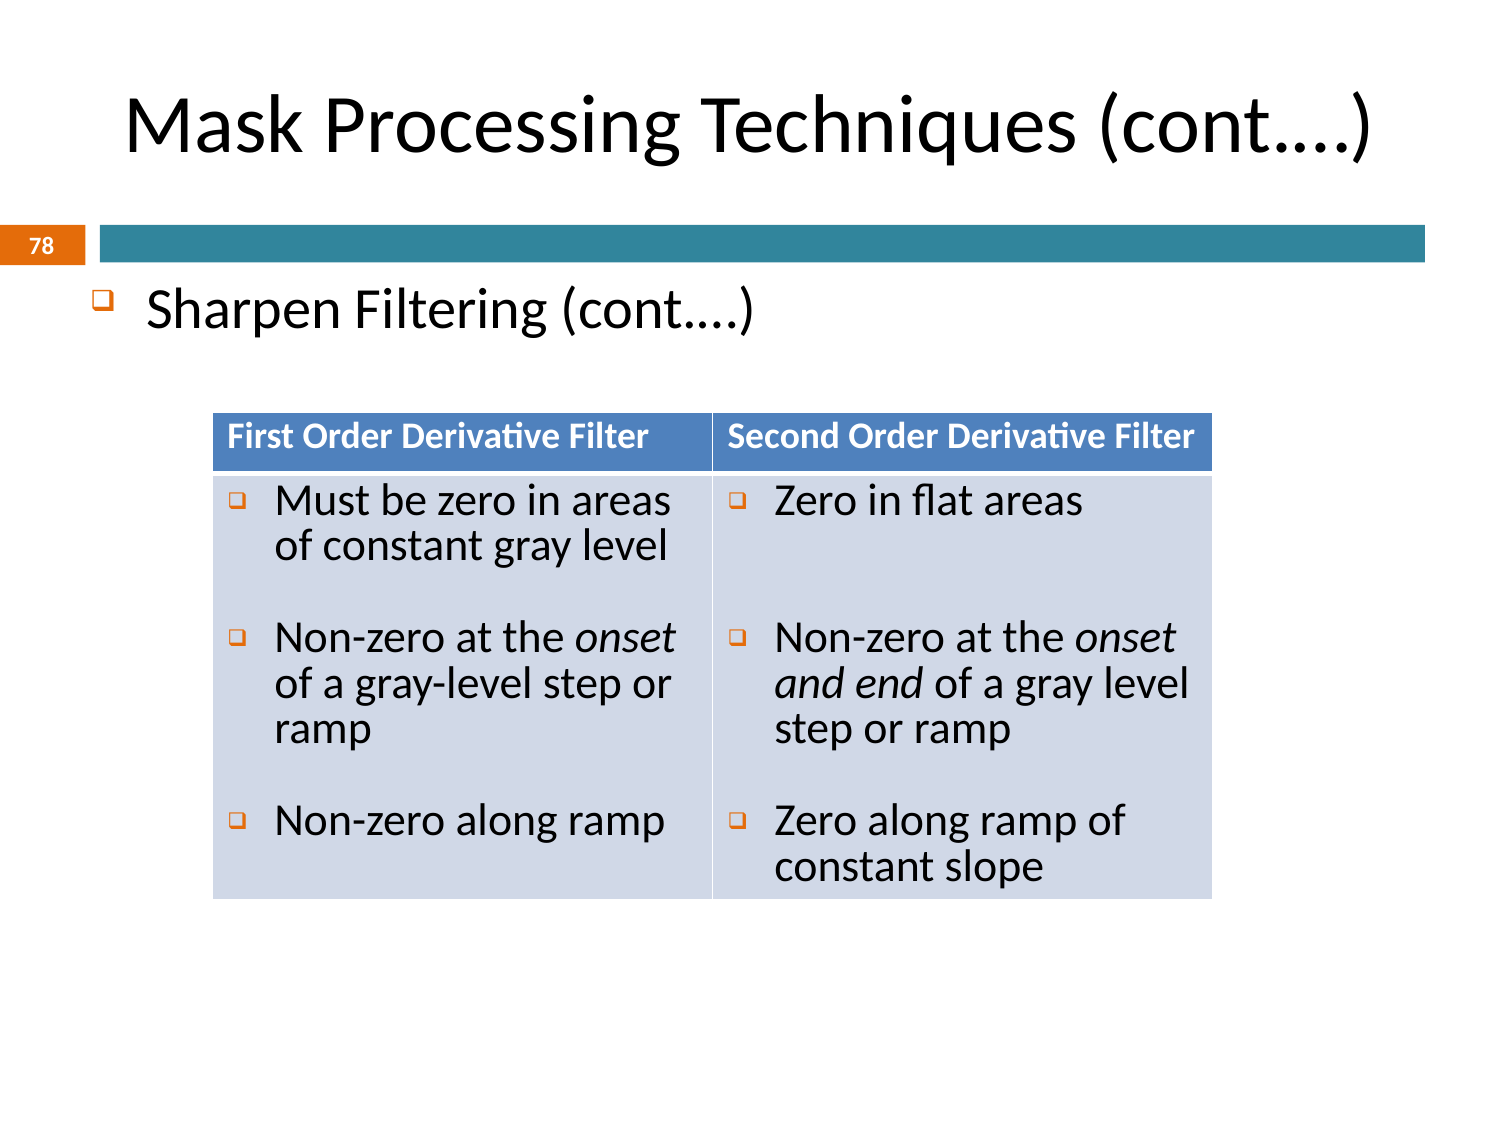

# Mask Processing Techniques (cont.…)
78

Sharpen Filtering (cont.…)
| First Order Derivative Filter | Second Order Derivative Filter |
| --- | --- |
| Must be zero in areas of constant gray level Non-zero at the onset of a gray-level step or ramp Non-zero along ramp | Zero in flat areas Non-zero at the onset and end of a gray level step or ramp Zero along ramp of constant slope |